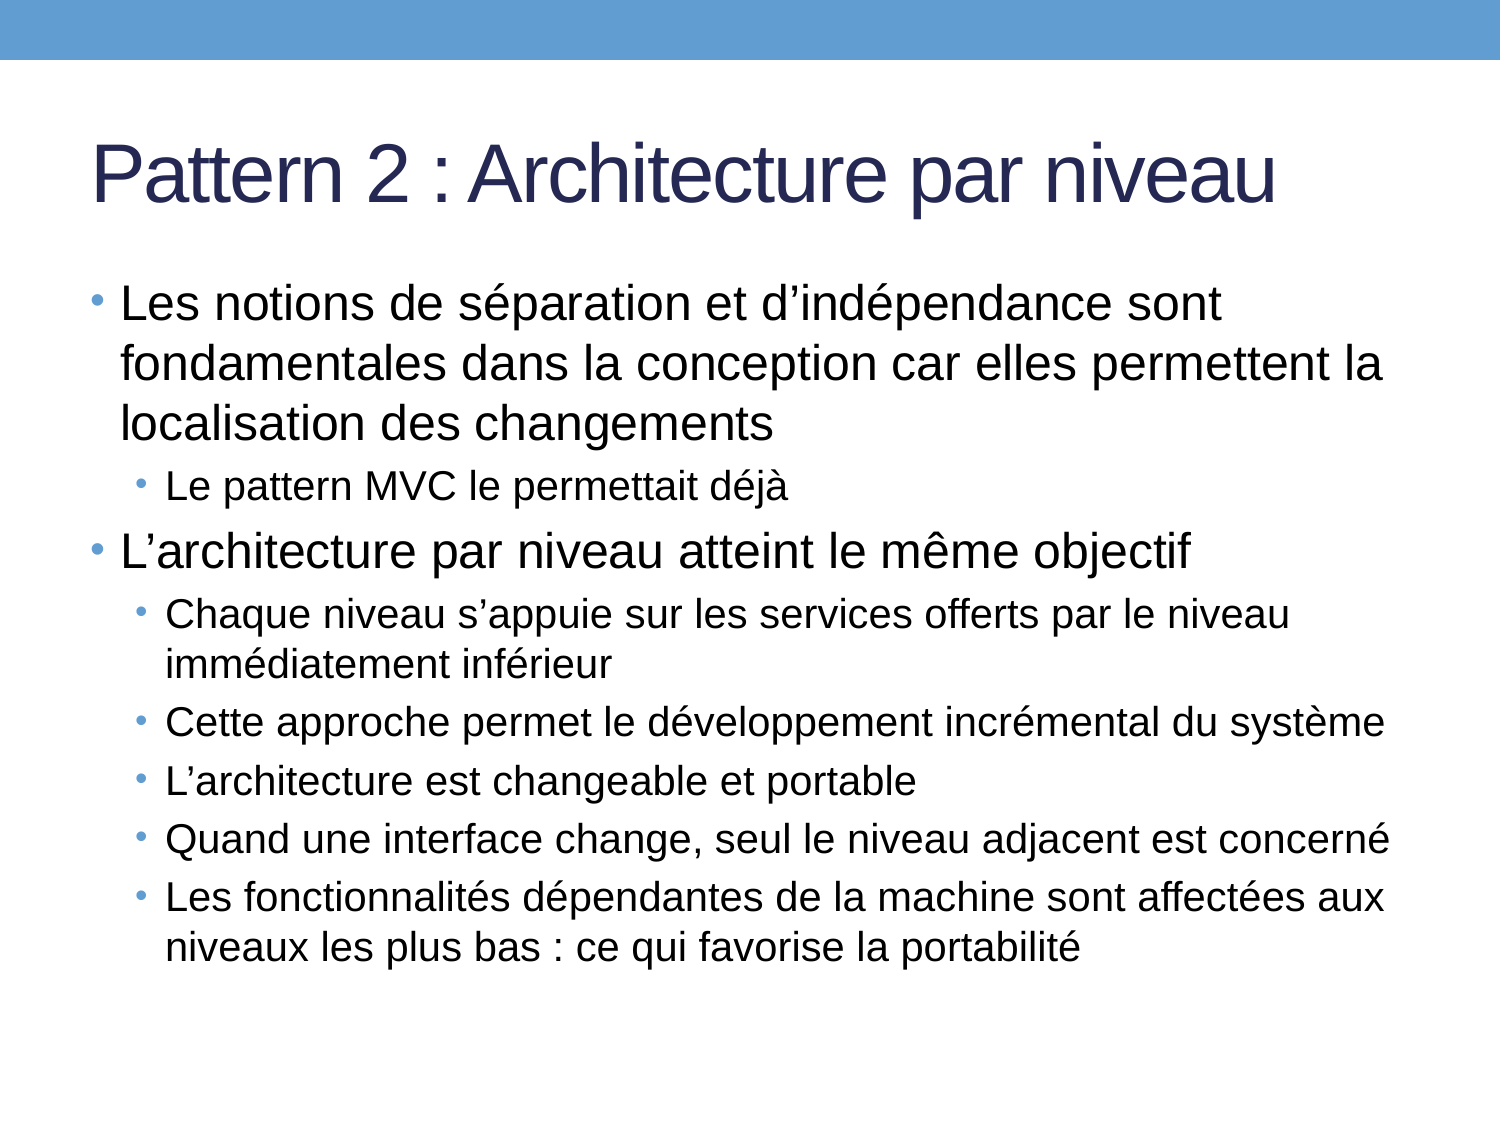

# Pattern 2 : Architecture par niveau
Les notions de séparation et d’indépendance sont fondamentales dans la conception car elles permettent la localisation des changements
Le pattern MVC le permettait déjà
L’architecture par niveau atteint le même objectif
Chaque niveau s’appuie sur les services offerts par le niveau immédiatement inférieur
Cette approche permet le développement incrémental du système
L’architecture est changeable et portable
Quand une interface change, seul le niveau adjacent est concerné
Les fonctionnalités dépendantes de la machine sont affectées aux niveaux les plus bas : ce qui favorise la portabilité